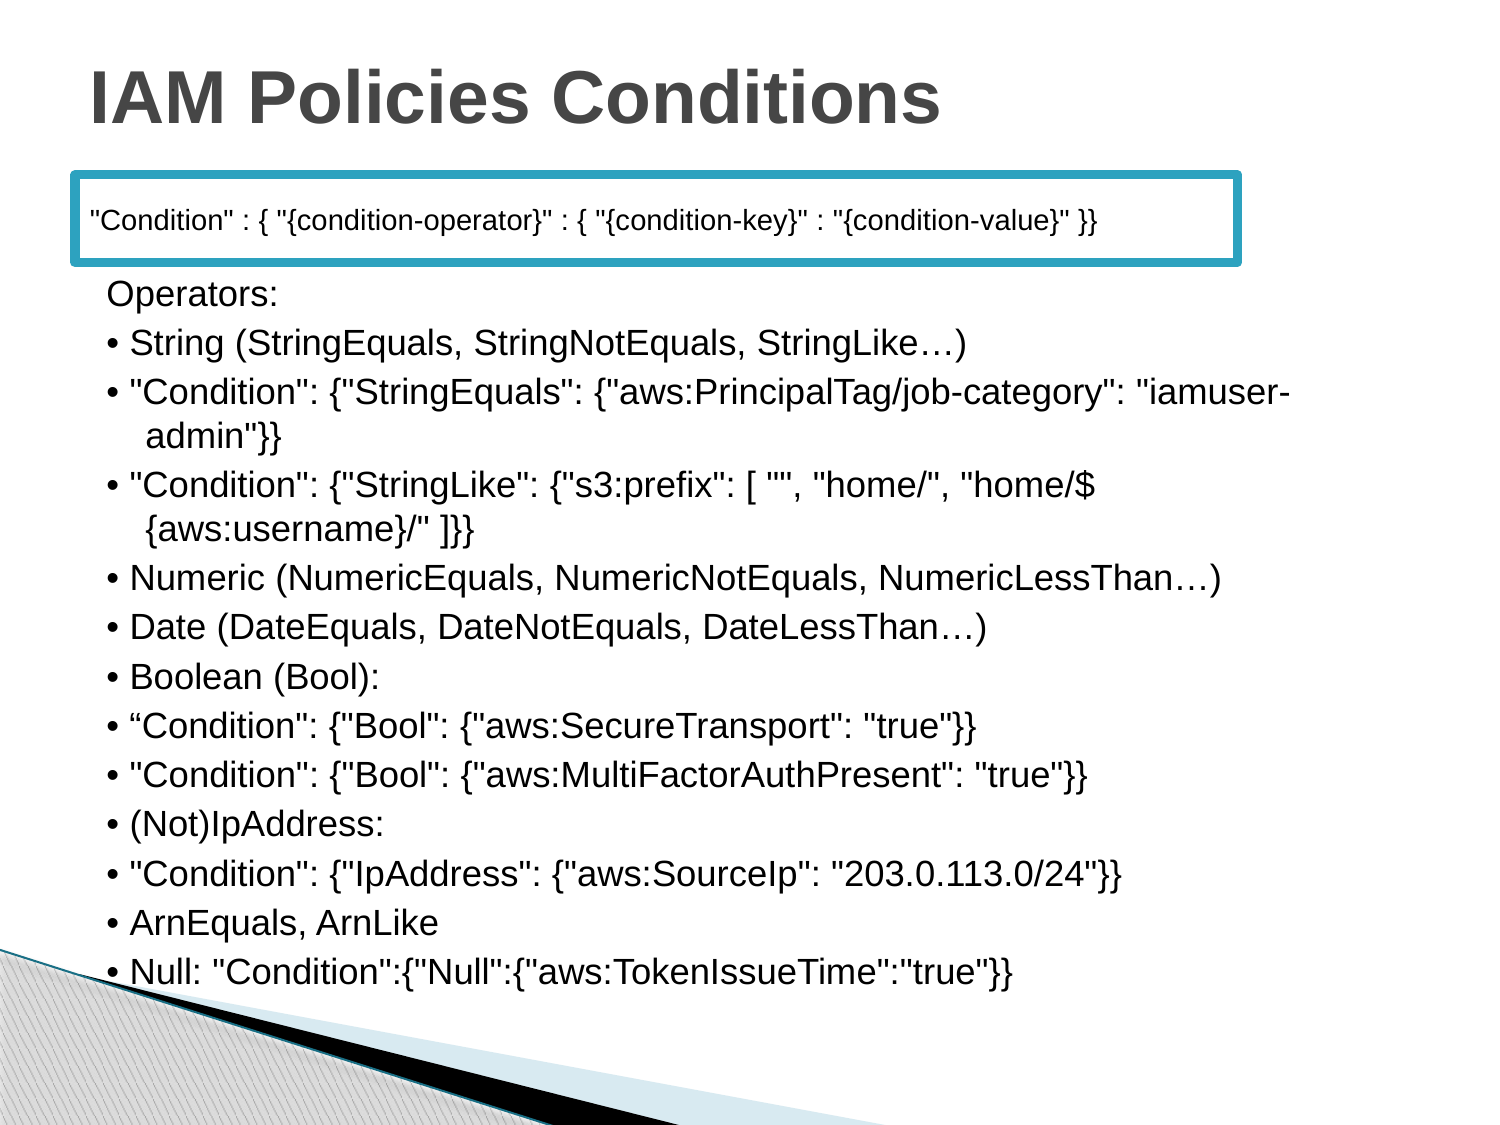

# IAM Policies Conditions
"Condition" : { "{condition-operator}" : { "{condition-key}" : "{condition-value}" }}
Operators:
• String (StringEquals, StringNotEquals, StringLike…)
• "Condition": {"StringEquals": {"aws:PrincipalTag/job-category": "iamuser-admin"}}
• "Condition": {"StringLike": {"s3:prefix": [ "", "home/", "home/${aws:username}/" ]}}
• Numeric (NumericEquals, NumericNotEquals, NumericLessThan…)
• Date (DateEquals, DateNotEquals, DateLessThan…)
• Boolean (Bool):
• “Condition": {"Bool": {"aws:SecureTransport": "true"}}
• "Condition": {"Bool": {"aws:MultiFactorAuthPresent": "true"}}
• (Not)IpAddress:
• "Condition": {"IpAddress": {"aws:SourceIp": "203.0.113.0/24"}}
• ArnEquals, ArnLike
• Null: "Condition":{"Null":{"aws:TokenIssueTime":"true"}}